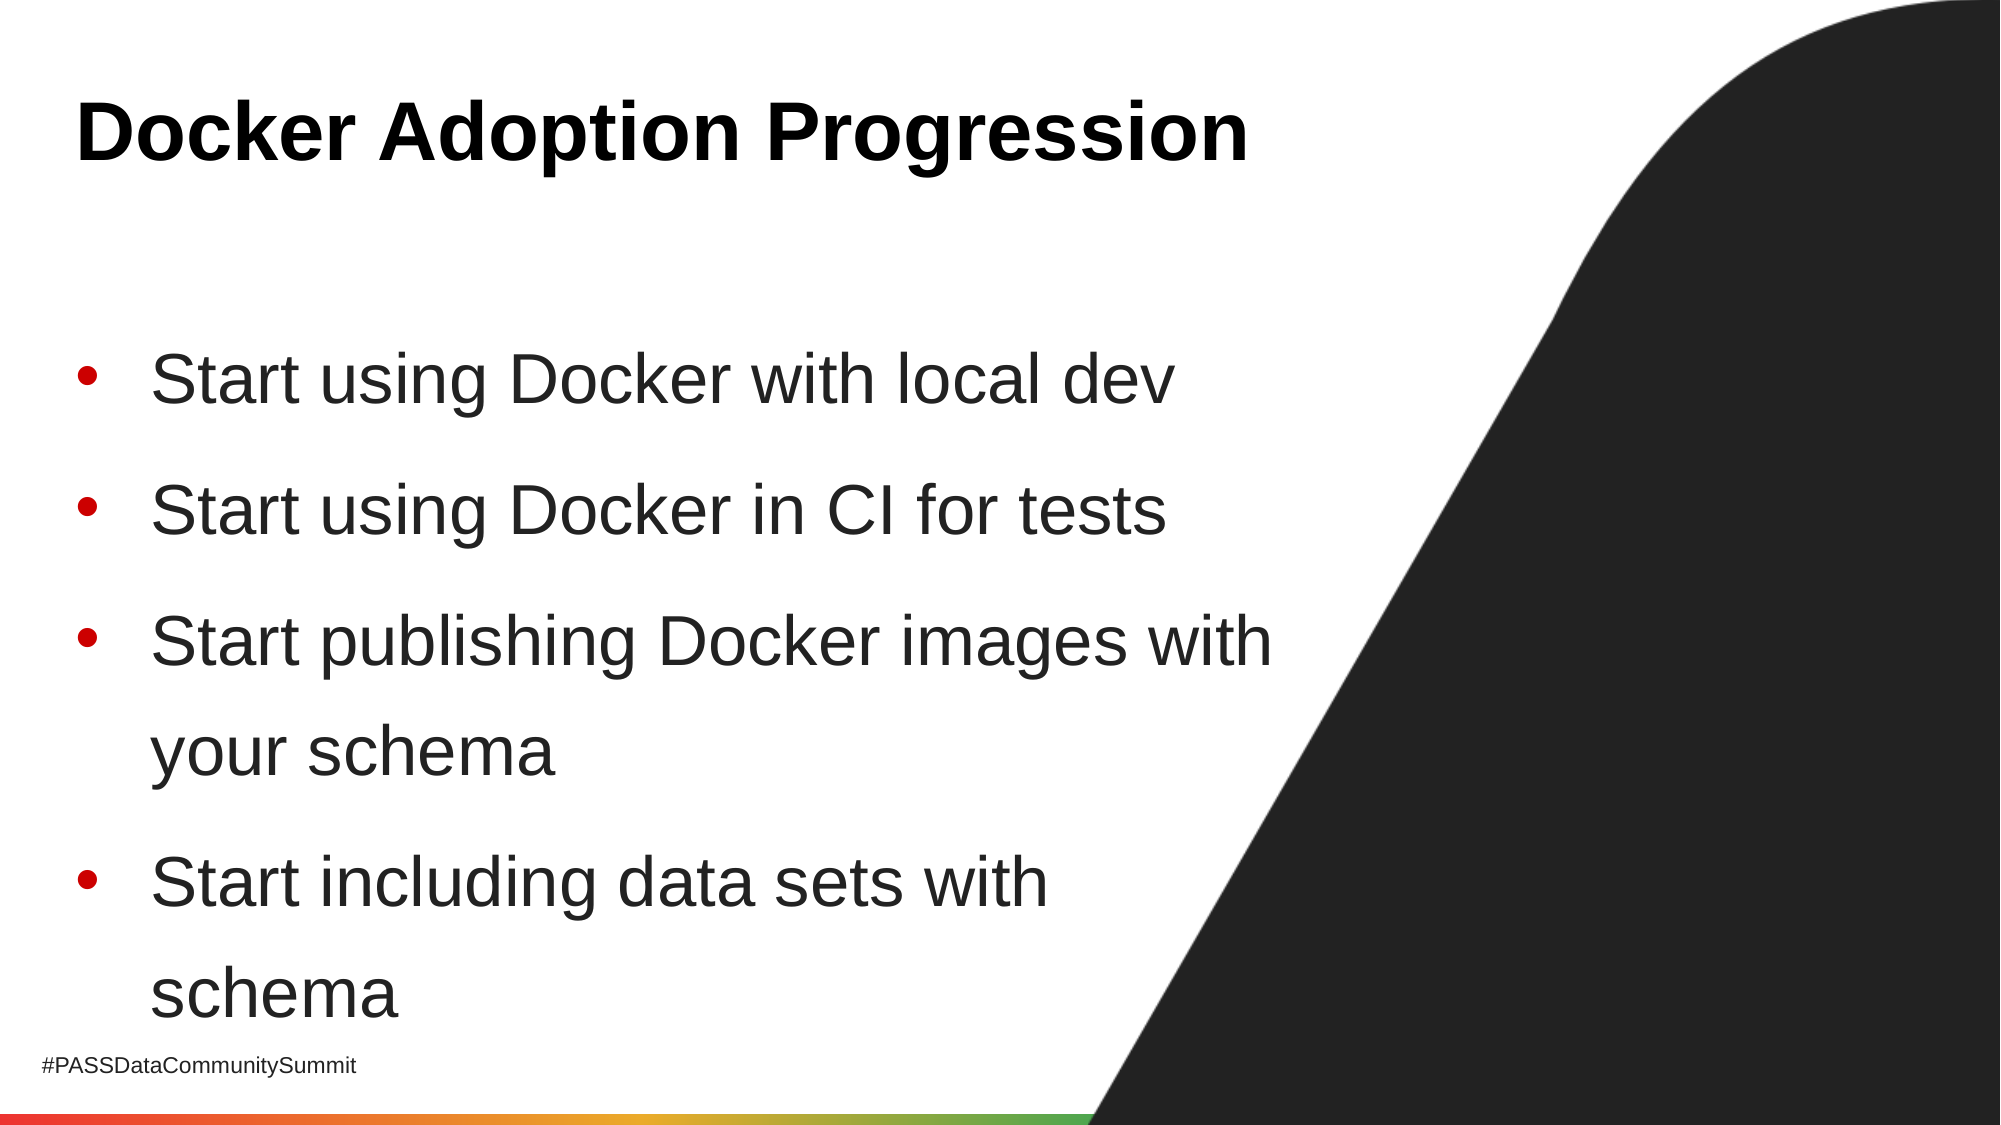

# Docker Adoption Progression
Start using Docker with local dev
Start using Docker in CI for tests
Start publishing Docker images with your schema
Start including data sets with
schema